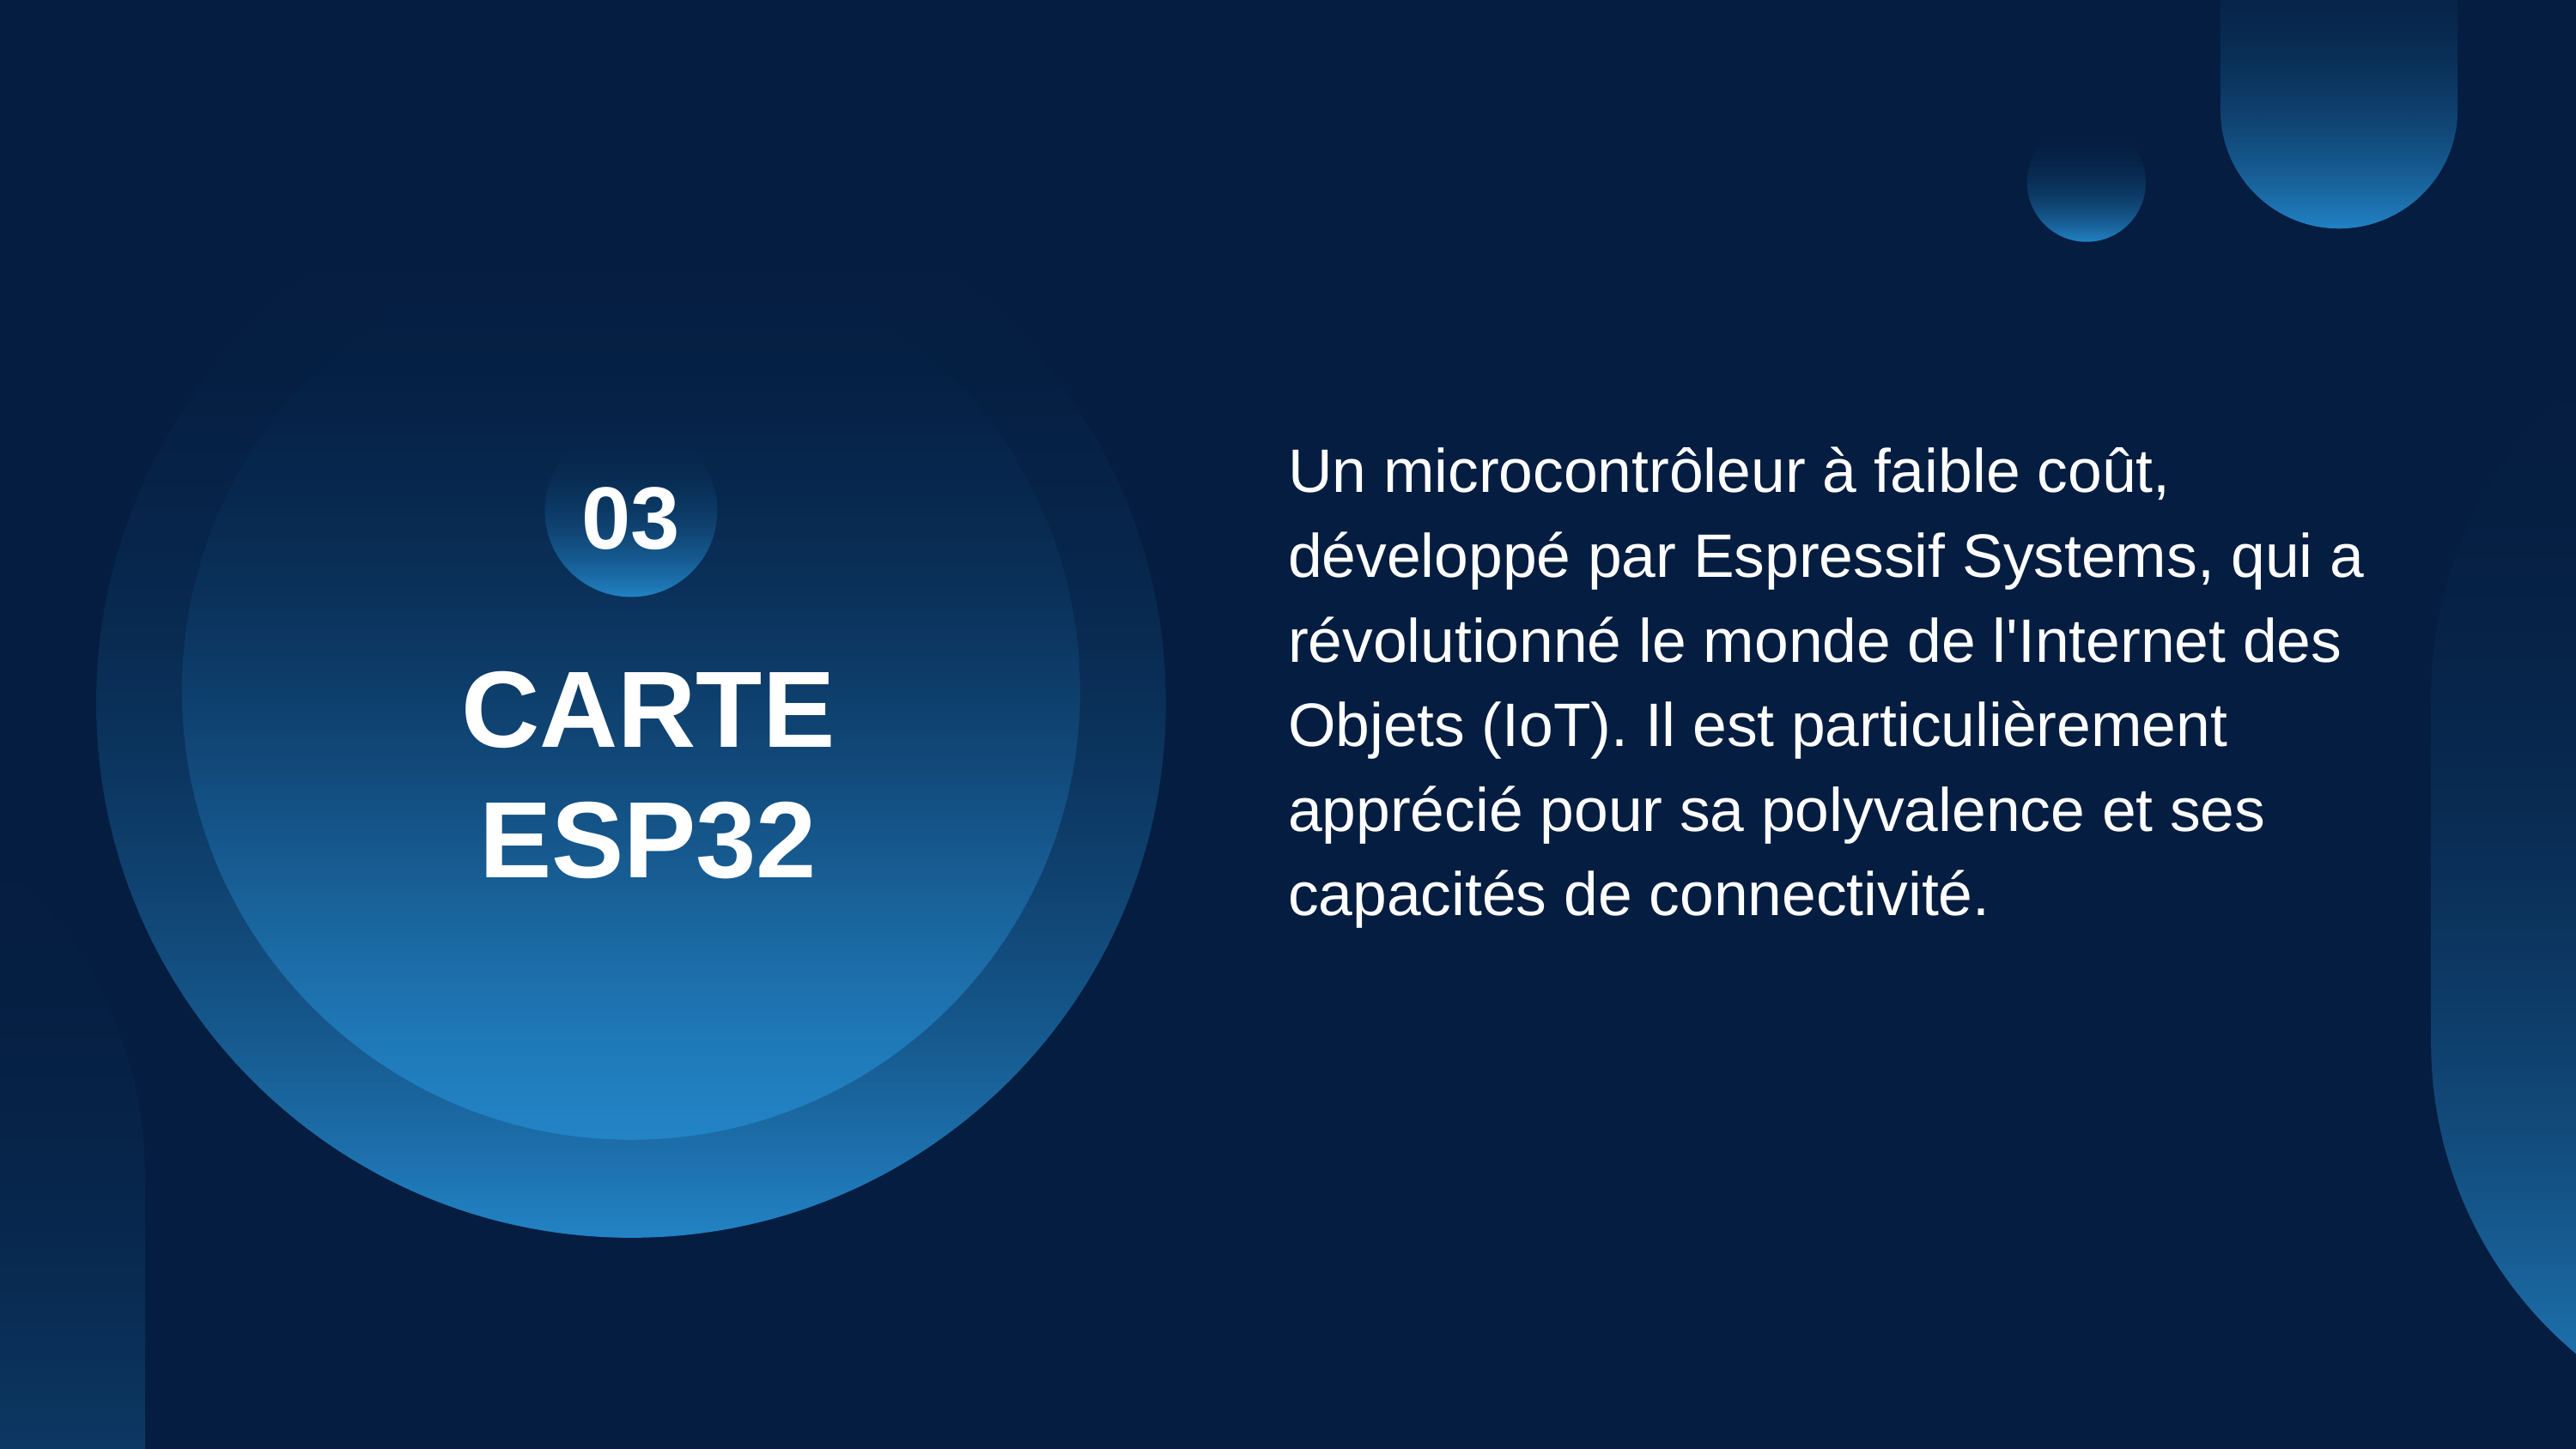

Un microcontrôleur à faible coût, développé par Espressif Systems, qui a révolutionné le monde de l'Internet des Objets (IoT). Il est particulièrement apprécié pour sa polyvalence et ses capacités de connectivité.

03

CARTE ESP32